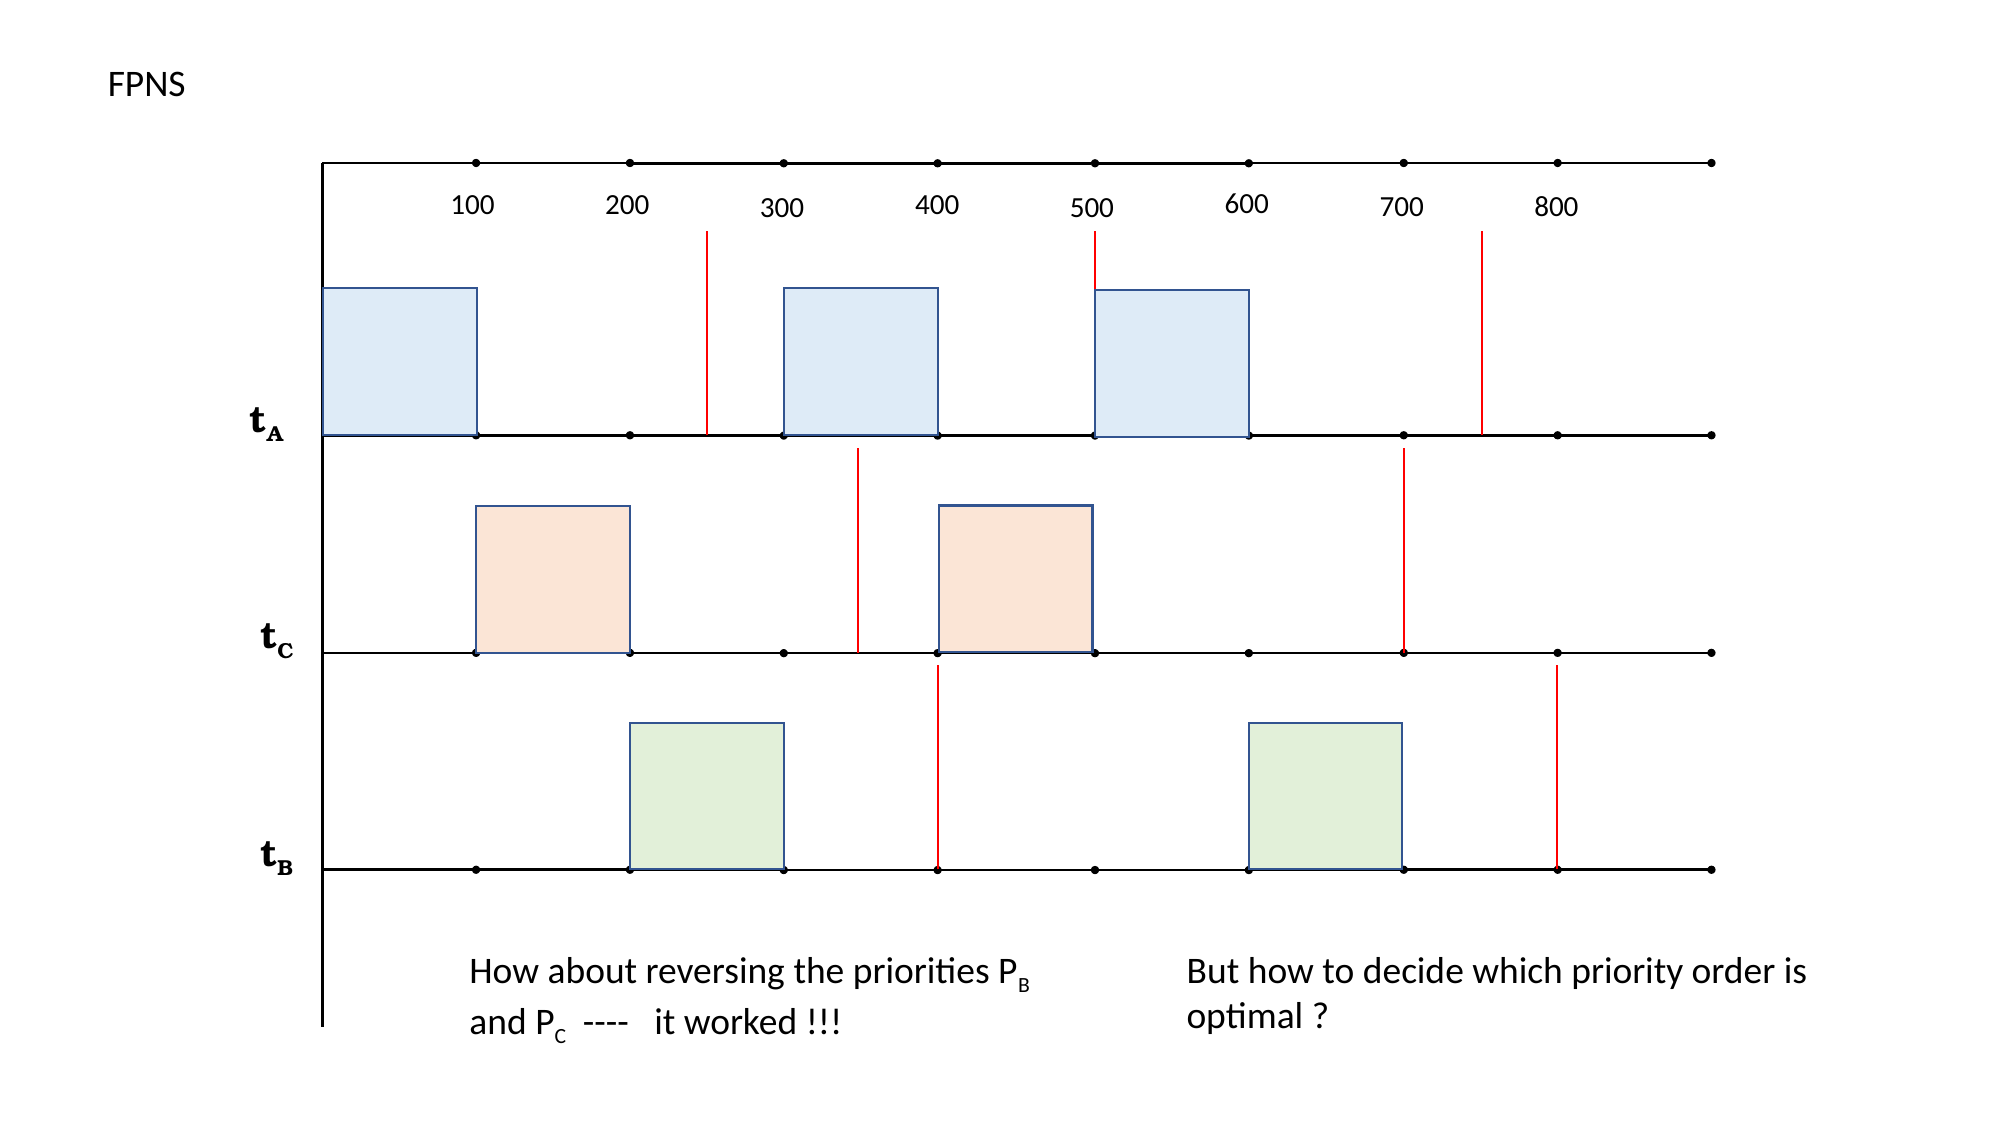

FPNS
600
200
100
400
800
700
300
500

tA

tC

tB
How about reversing the priorities PB and PC  ----   it worked !!!
But how to decide which priority order is optimal ?